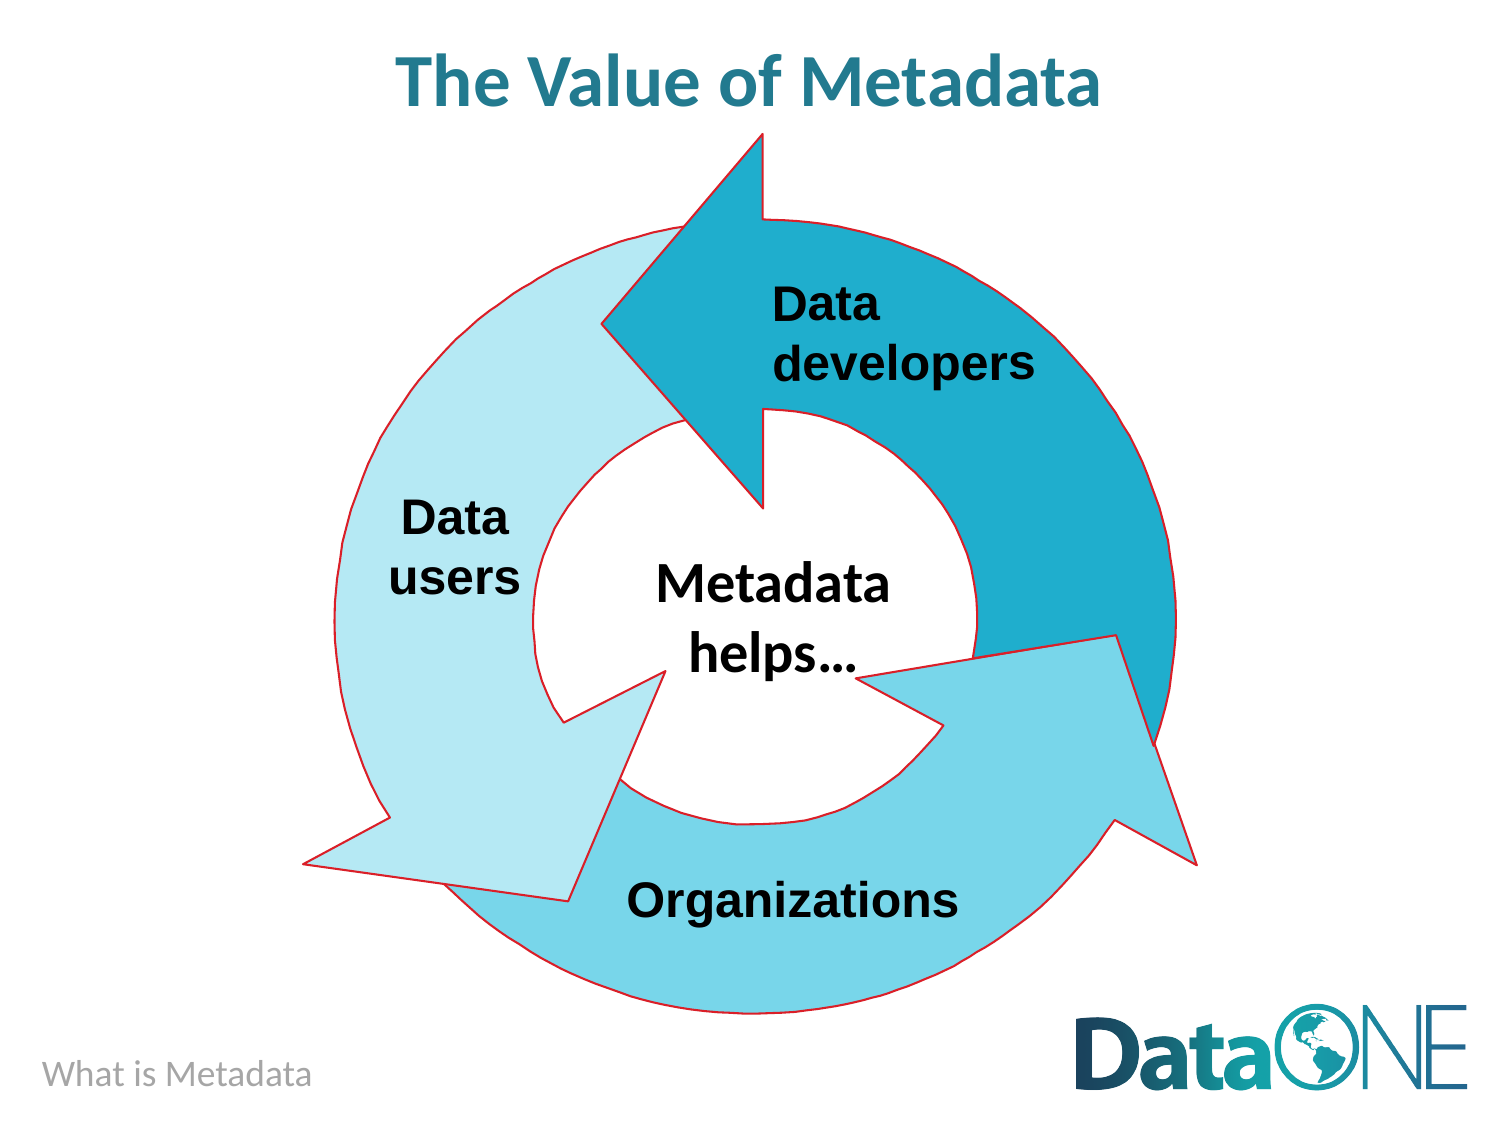

# The Value of Metadata

Data
developers
Data
users
Metadata
helps…

Organizations